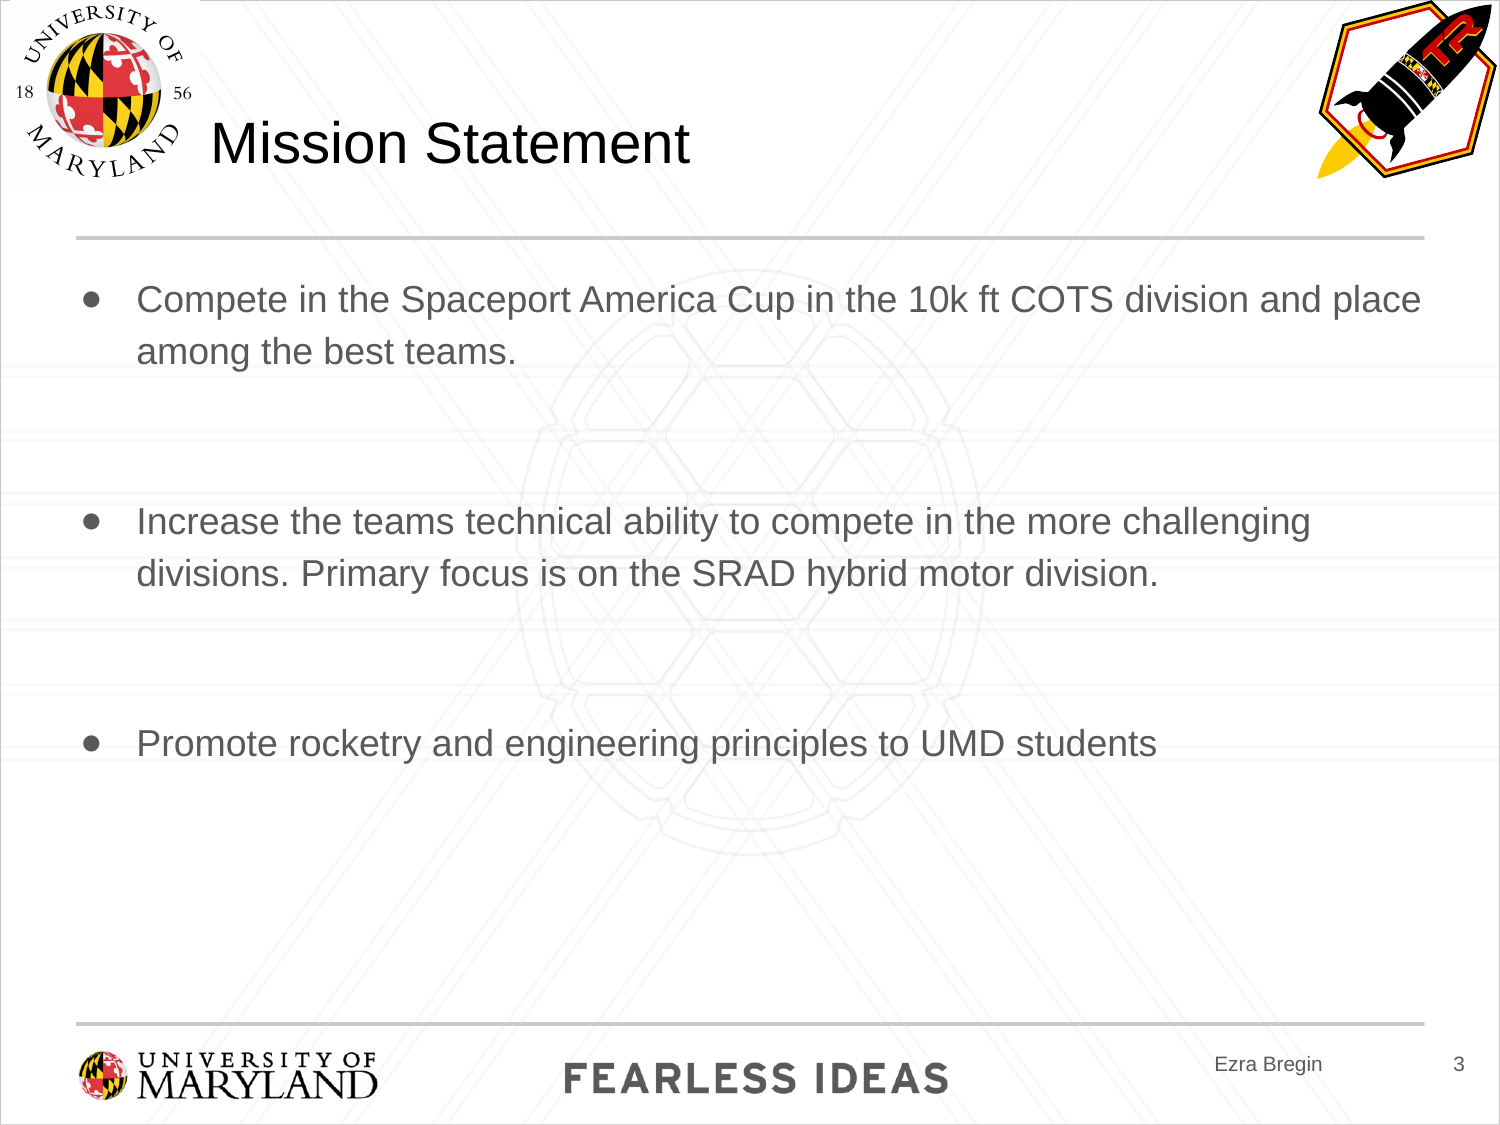

# Mission Statement
Compete in the Spaceport America Cup in the 10k ft COTS division and place among the best teams.

Increase the teams technical ability to compete in the more challenging divisions. Primary focus is on the SRAD hybrid motor division.

Promote rocketry and engineering principles to UMD students

3
Ezra Bregin